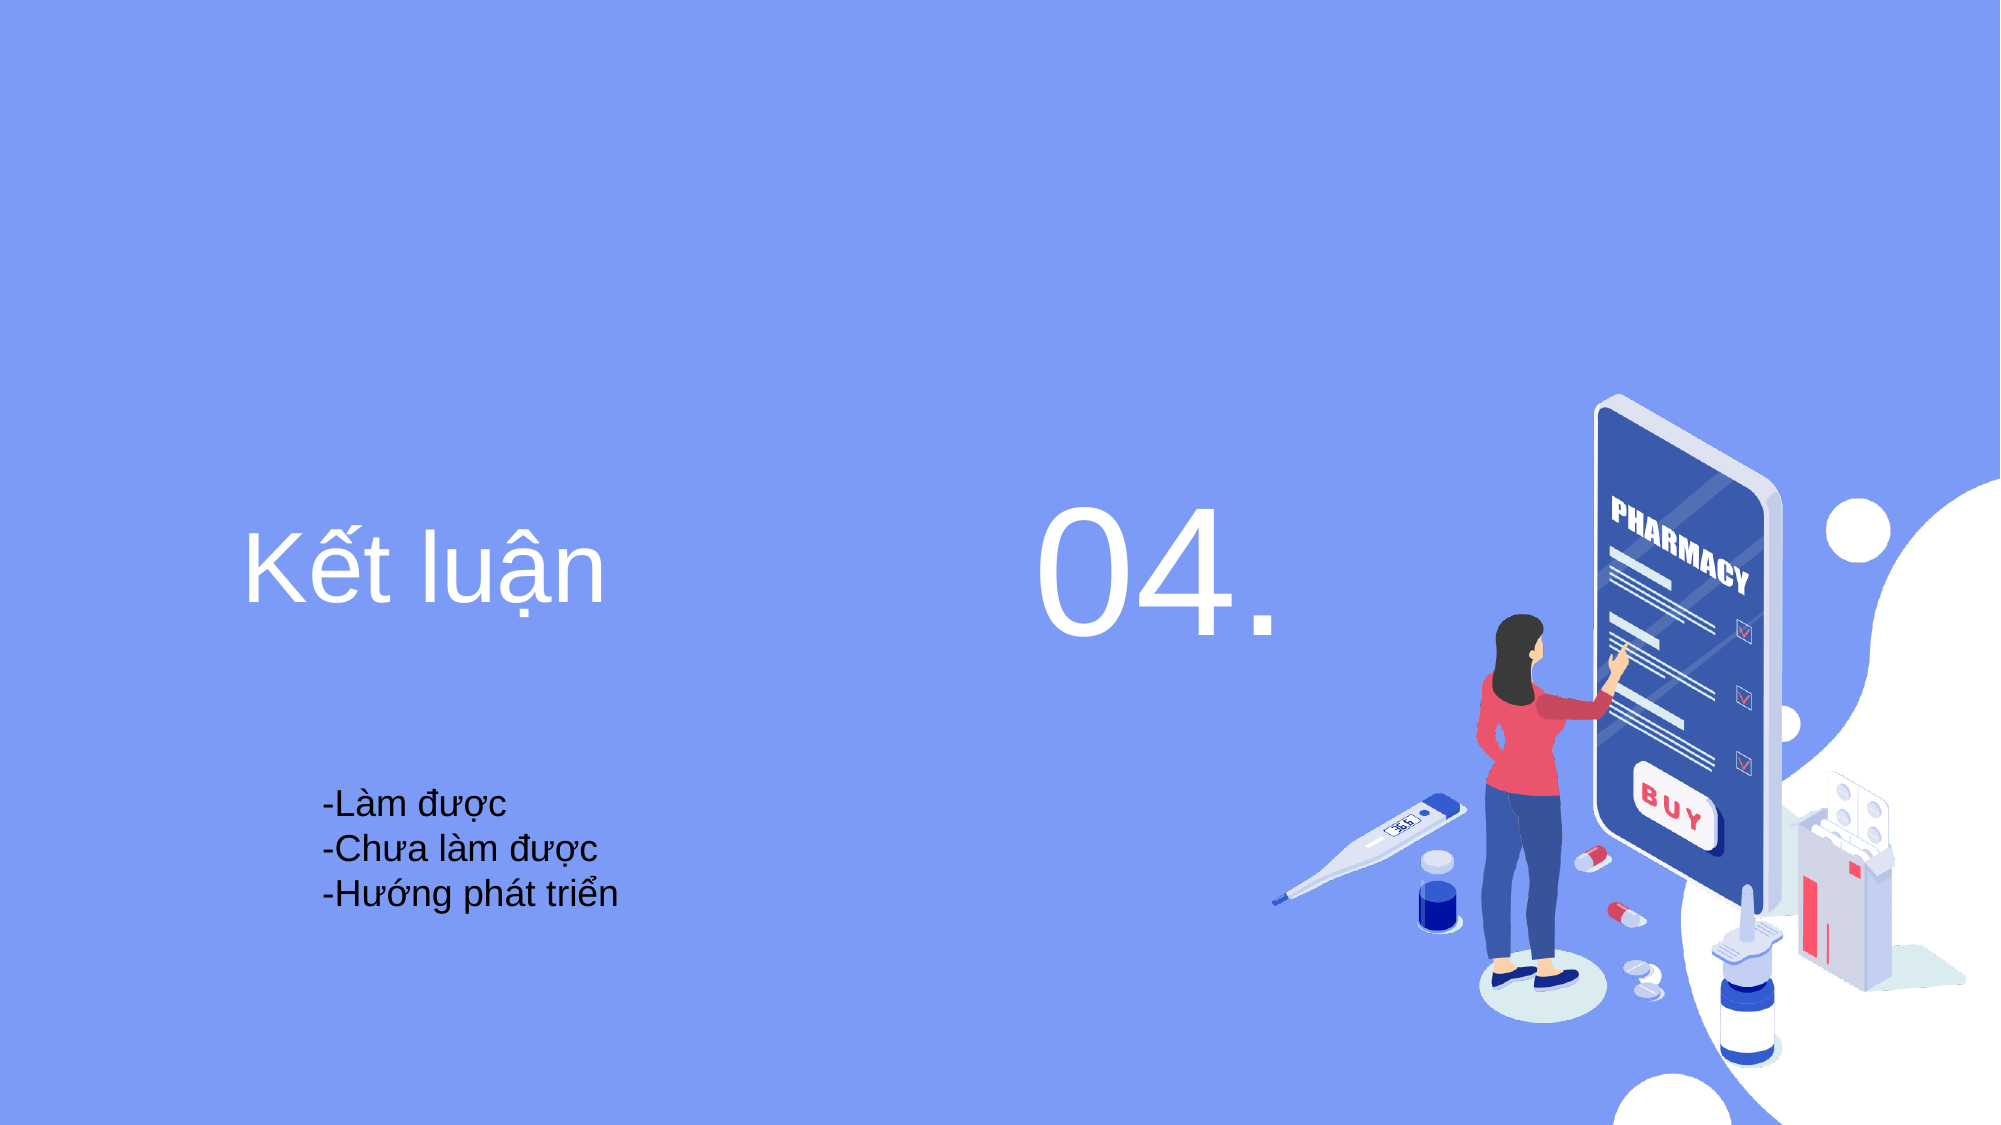

04.
Kết luận
-Làm được
-Chưa làm được
-Hướng phát triển